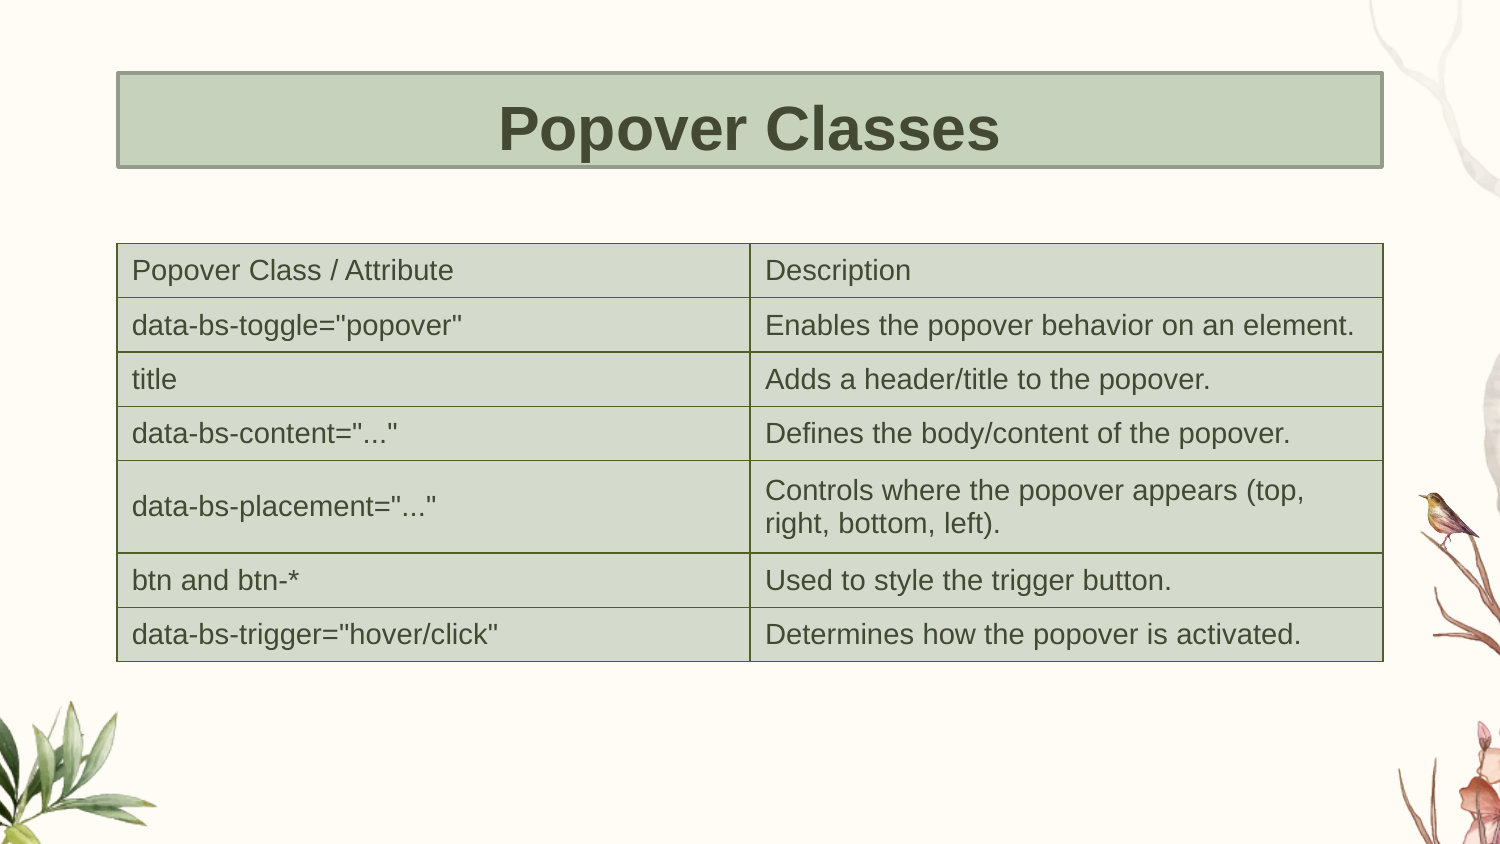

# Popover Classes
| Popover Class / Attribute | Description |
| --- | --- |
| data-bs-toggle="popover" | Enables the popover behavior on an element. |
| title | Adds a header/title to the popover. |
| data-bs-content="..." | Defines the body/content of the popover. |
| data-bs-placement="..." | Controls where the popover appears (top, right, bottom, left). |
| btn and btn-\* | Used to style the trigger button. |
| data-bs-trigger="hover/click" | Determines how the popover is activated. |